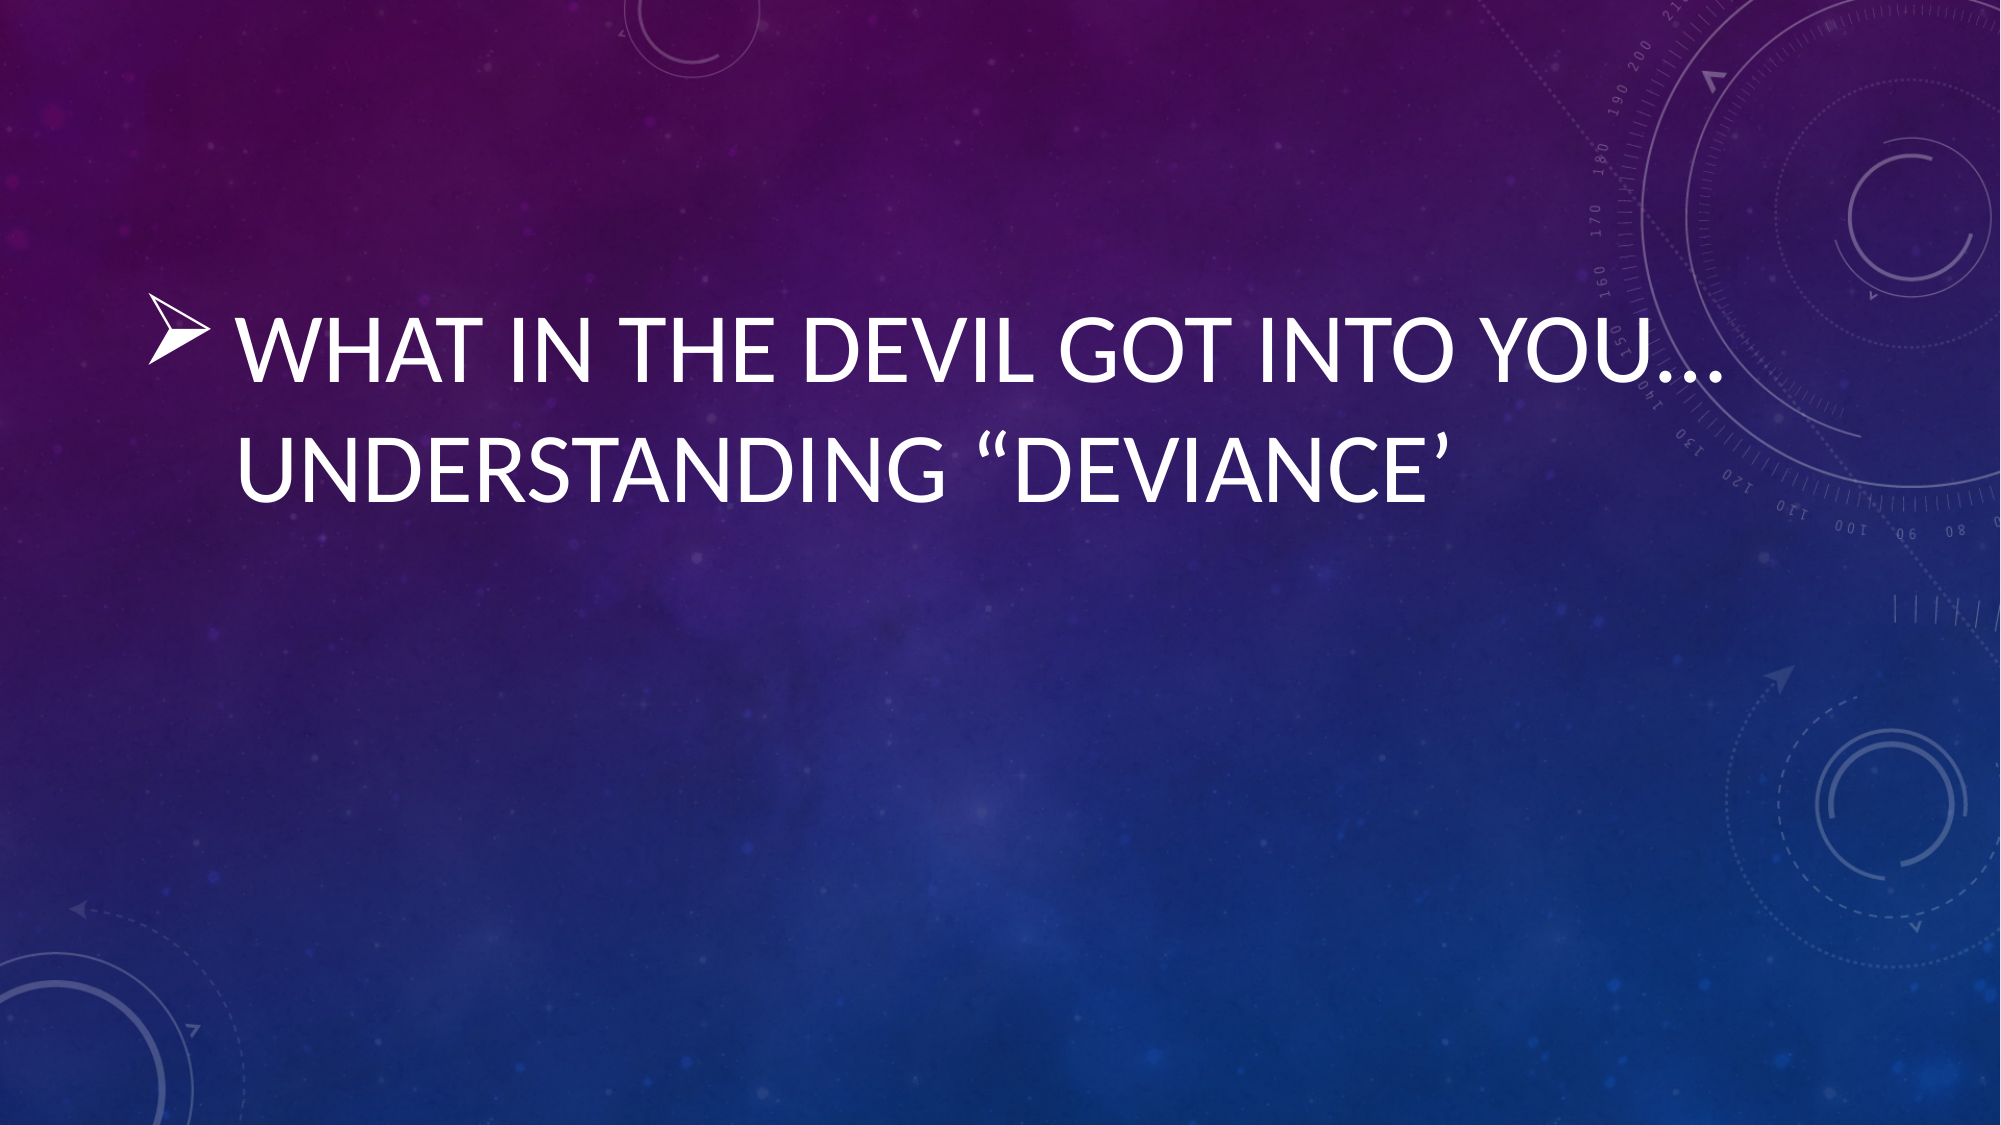

# What in the devil got into you… understanding “deviance’